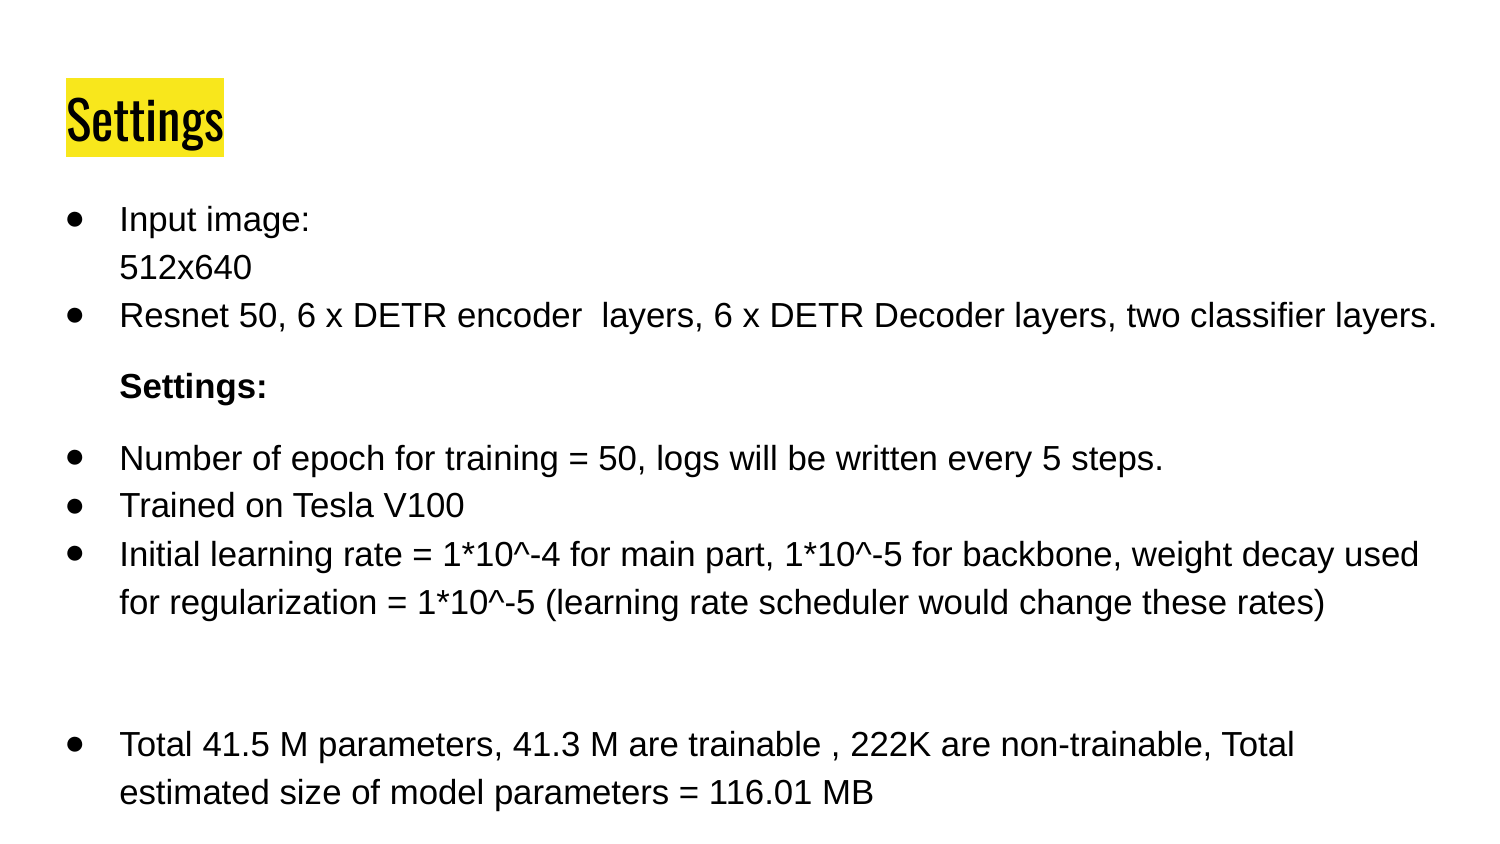

# Settings
Input image:
512x640
Resnet 50, 6 x DETR encoder  layers, 6 x DETR Decoder layers, two classifier layers.
Settings:
Number of epoch for training = 50, logs will be written every 5 steps.
Trained on Tesla V100
Initial learning rate = 1*10^-4 for main part, 1*10^-5 for backbone, weight decay used for regularization = 1*10^-5 (learning rate scheduler would change these rates)

Total 41.5 M parameters, 41.3 M are trainable , 222K are non-trainable, Total estimated size of model parameters = 116.01 MB